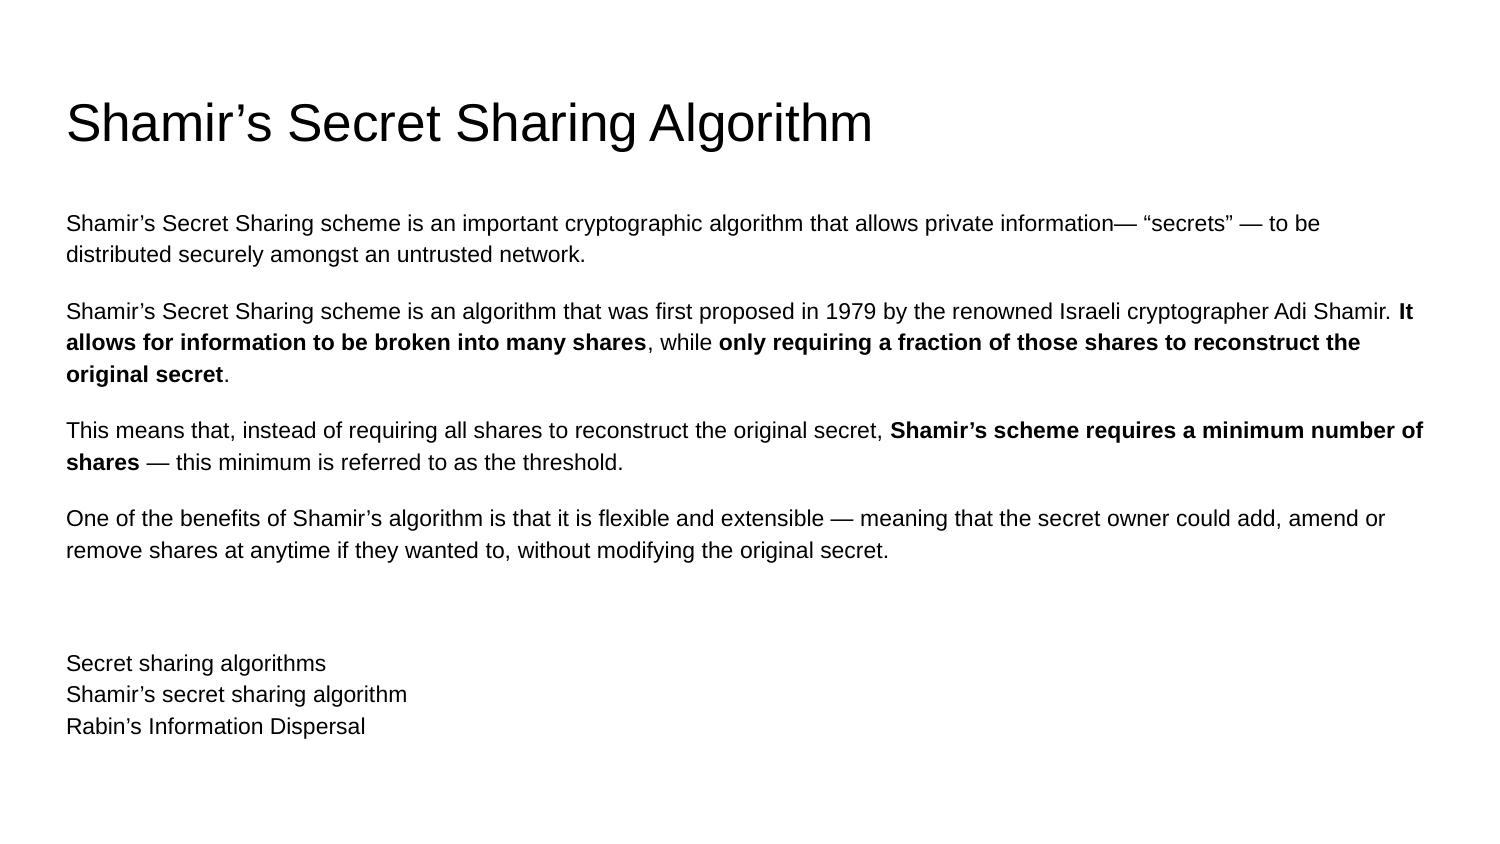

# Shamir’s Secret Sharing Algorithm
Shamir’s Secret Sharing scheme is an important cryptographic algorithm that allows private information— “secrets” — to be distributed securely amongst an untrusted network.
Shamir’s Secret Sharing scheme is an algorithm that was first proposed in 1979 by the renowned Israeli cryptographer Adi Shamir. It allows for information to be broken into many shares, while only requiring a fraction of those shares to reconstruct the original secret.
This means that, instead of requiring all shares to reconstruct the original secret, Shamir’s scheme requires a minimum number of shares — this minimum is referred to as the threshold.
One of the benefits of Shamir’s algorithm is that it is flexible and extensible — meaning that the secret owner could add, amend or remove shares at anytime if they wanted to, without modifying the original secret.

Secret sharing algorithms
Shamir’s secret sharing algorithm
Rabin’s Information Dispersal